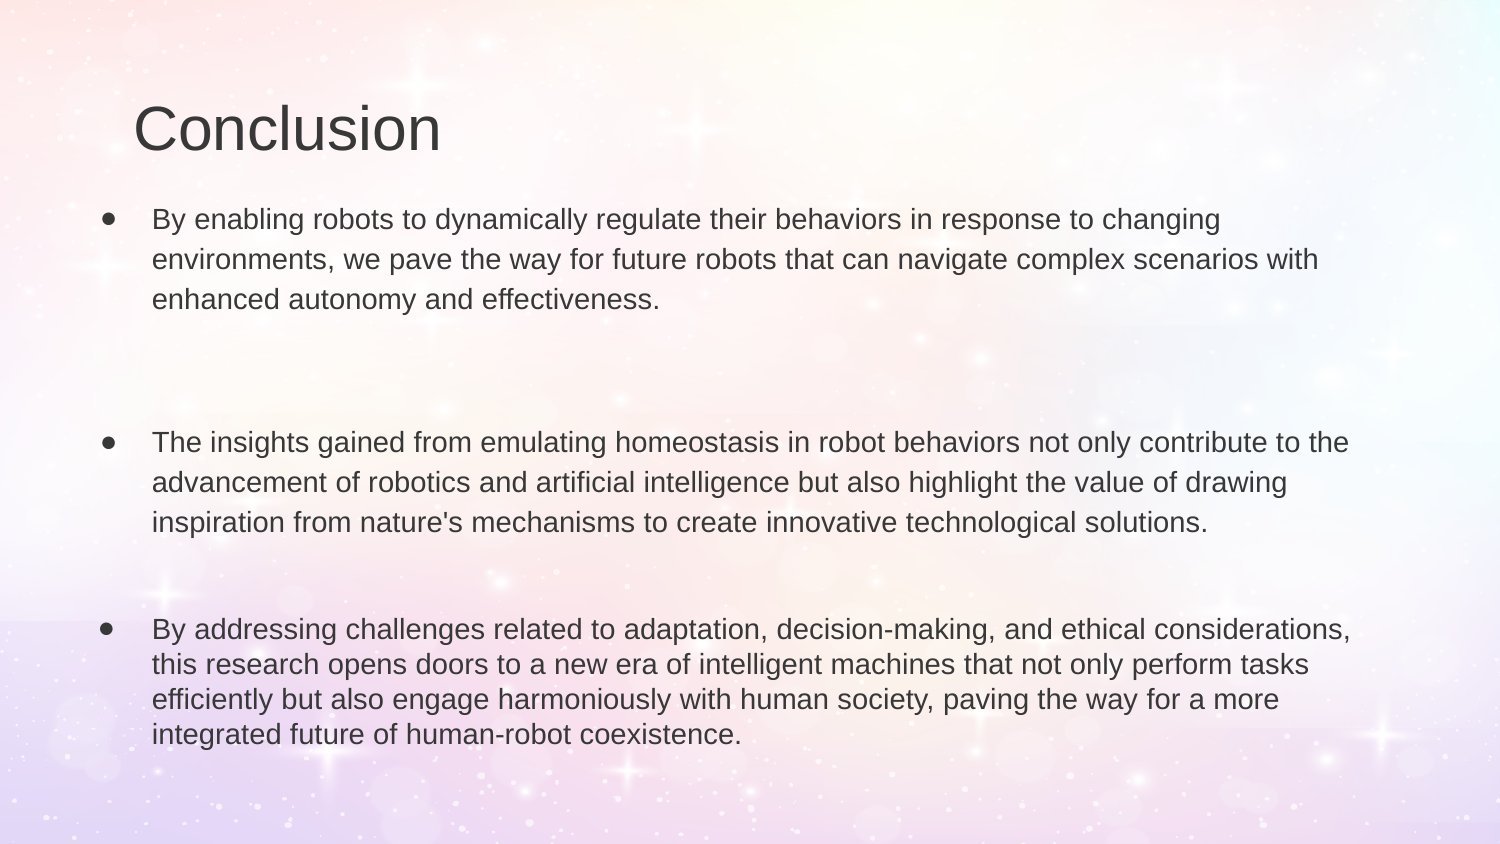

# Conclusion
By enabling robots to dynamically regulate their behaviors in response to changing environments, we pave the way for future robots that can navigate complex scenarios with enhanced autonomy and effectiveness.

The insights gained from emulating homeostasis in robot behaviors not only contribute to the advancement of robotics and artificial intelligence but also highlight the value of drawing inspiration from nature's mechanisms to create innovative technological solutions.

By addressing challenges related to adaptation, decision-making, and ethical considerations, this research opens doors to a new era of intelligent machines that not only perform tasks efficiently but also engage harmoniously with human society, paving the way for a more integrated future of human-robot coexistence.